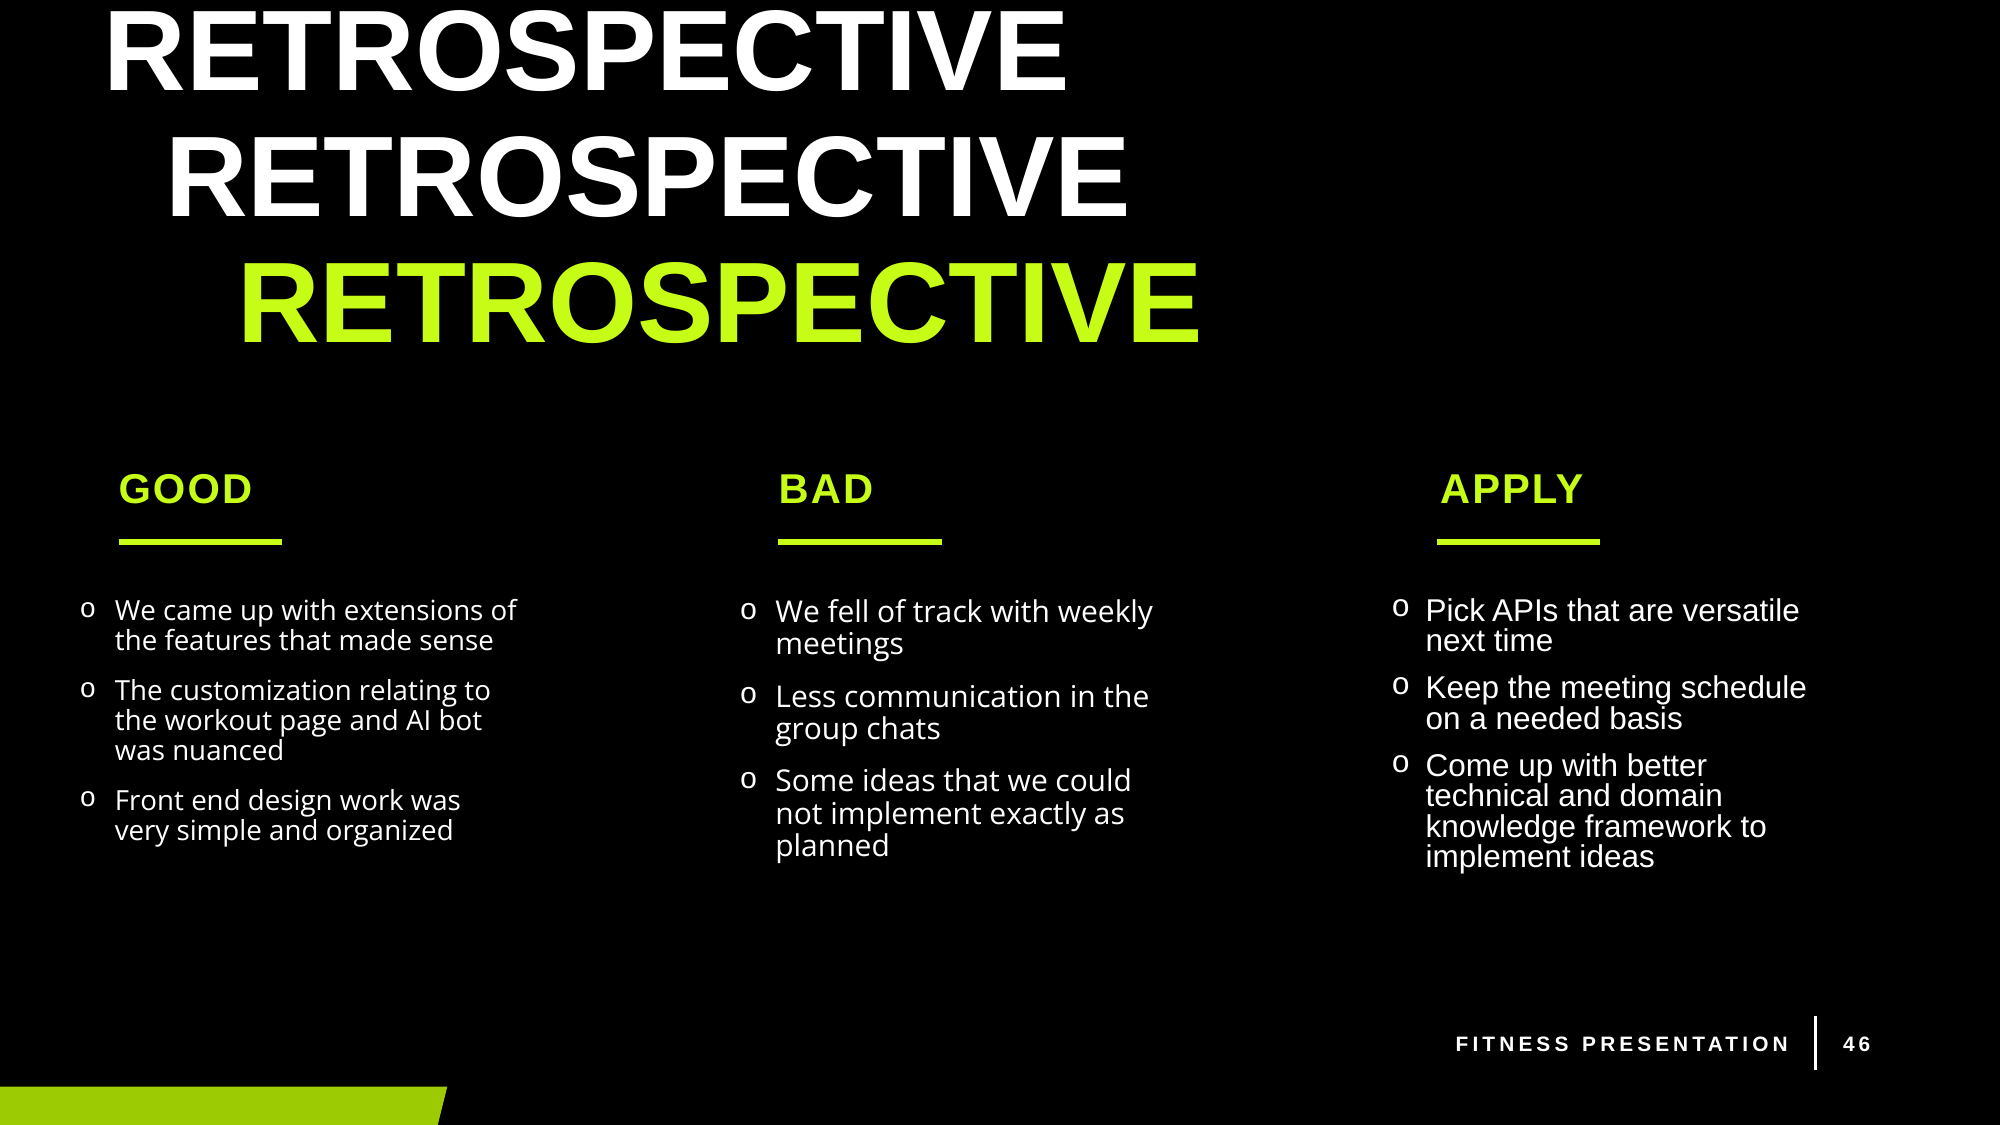

# Retrospective
Retrospective
retrospective
Good
Bad
Apply
We came up with extensions of the features that made sense
The customization relating to the workout page and AI bot was nuanced
Front end design work was very simple and organized

We fell of track with weekly meetings
Less communication in the group chats
Some ideas that we could not implement exactly as planned

Pick APIs that are versatile next time
Keep the meeting schedule on a needed basis
Come up with better technical and domain knowledge framework to implement ideas

Fitness Presentation
46